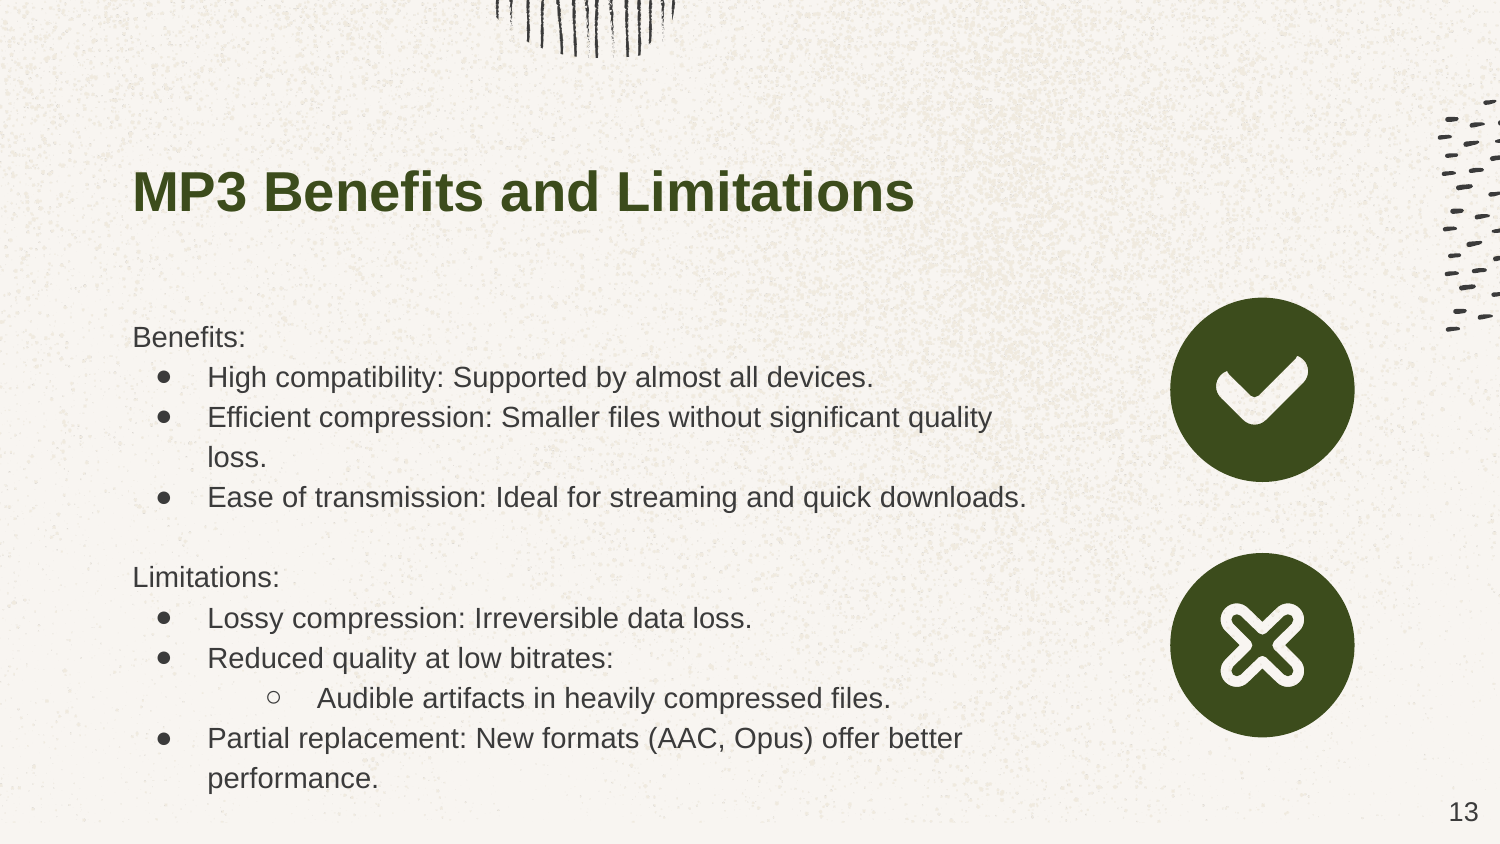

# MP3 Benefits and Limitations

Benefits:
High compatibility: Supported by almost all devices.
Efficient compression: Smaller files without significant quality loss.
Ease of transmission: Ideal for streaming and quick downloads.

Limitations:
Lossy compression: Irreversible data loss.
Reduced quality at low bitrates:
Audible artifacts in heavily compressed files.
Partial replacement: New formats (AAC, Opus) offer better performance.

13